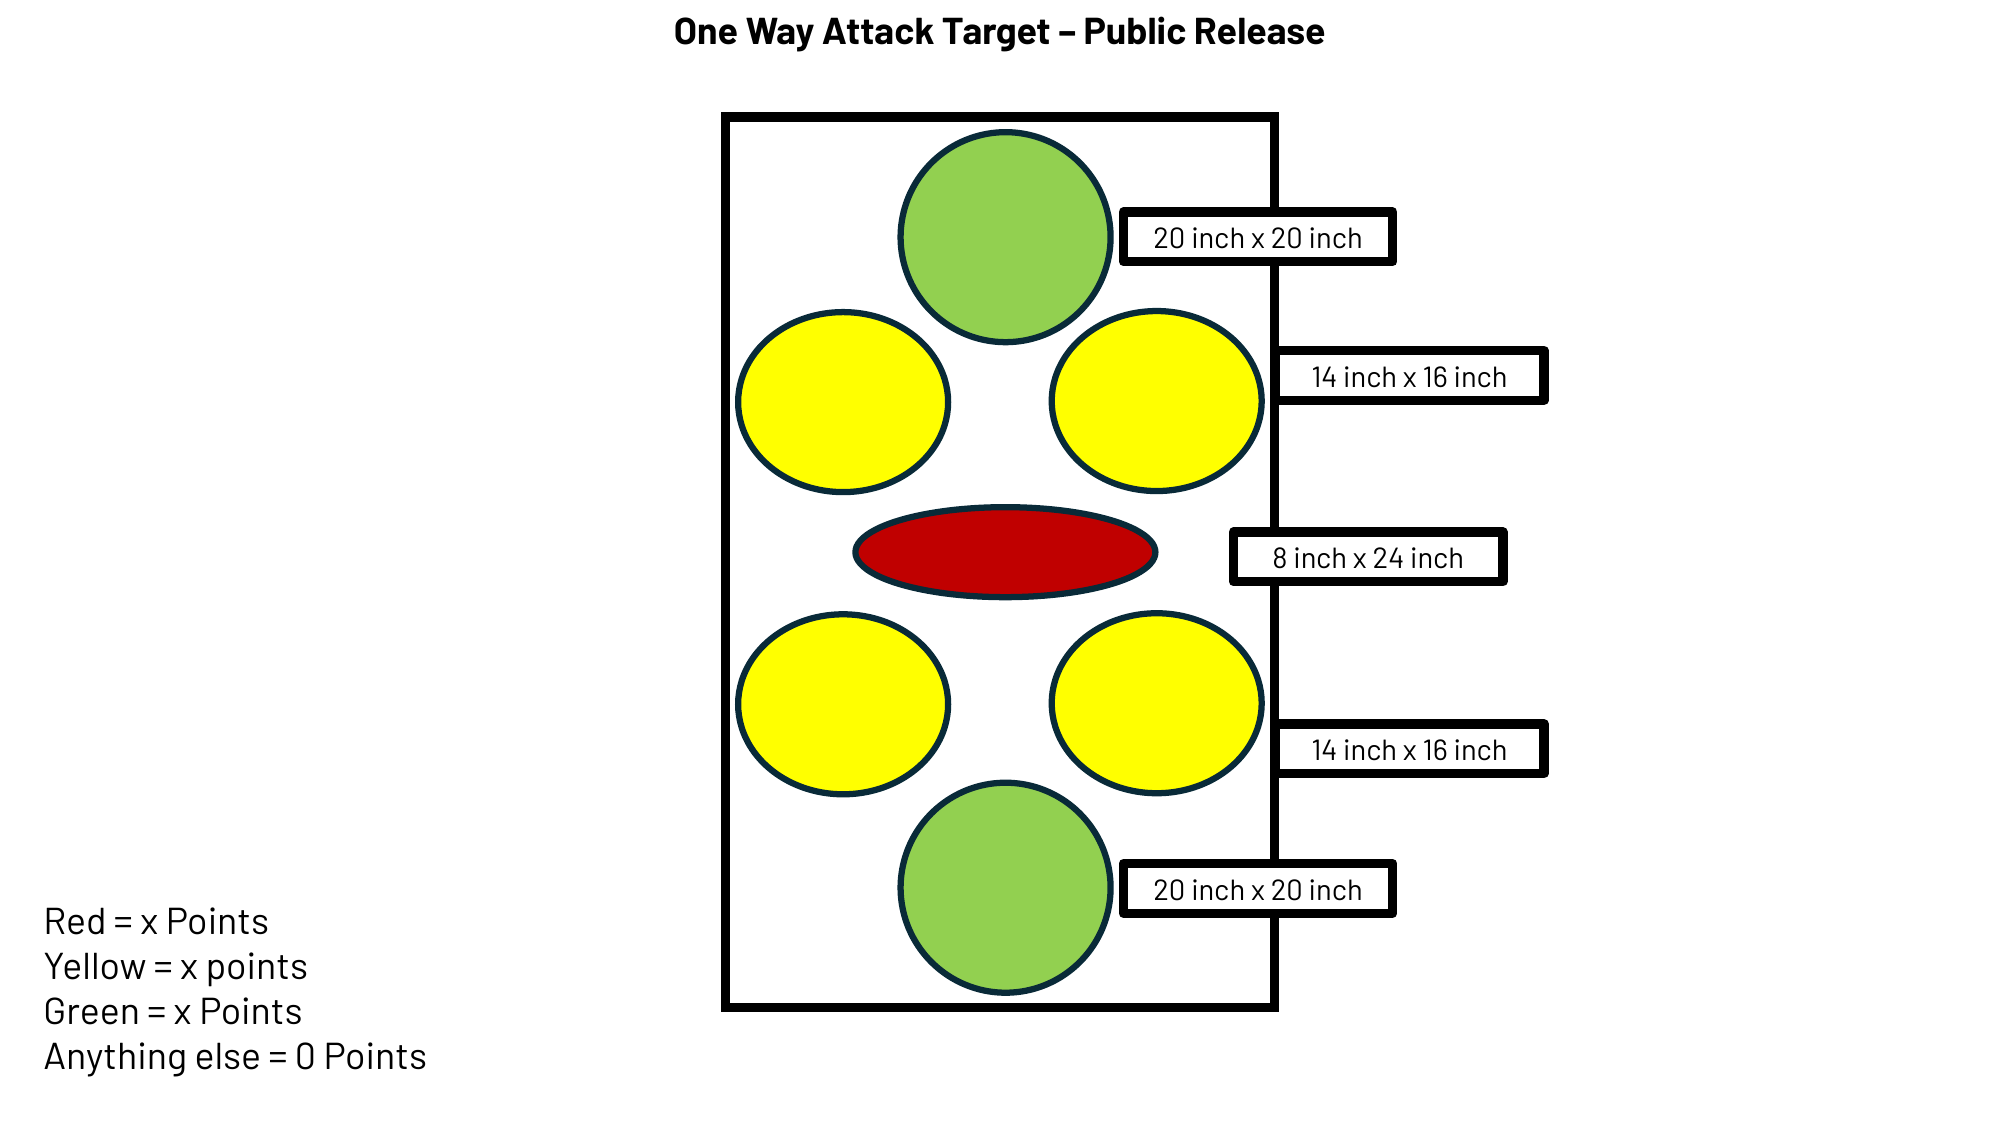

One Way Attack Target – Public Release

20 inch x 20 inch

14 inch x 16 inch

8 inch x 24 inch

14 inch x 16 inch

20 inch x 20 inch
Red = x Points
Yellow = x points
Green = x Points
Anything else = 0 Points